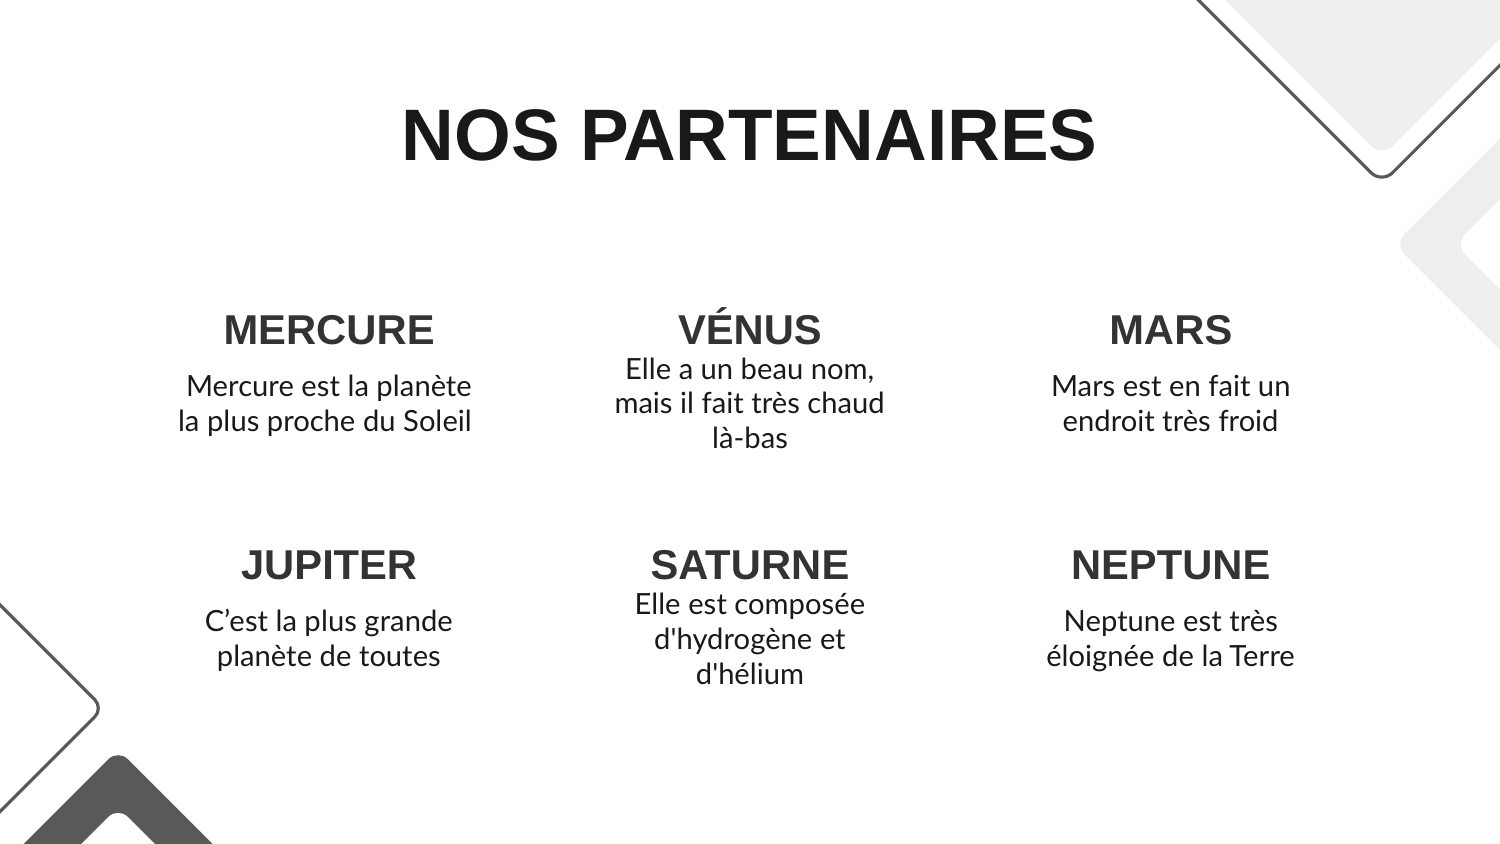

# NOS PARTENAIRES
MERCURE
VÉNUS
MARS
Mercure est la planète la plus proche du Soleil
Elle a un beau nom, mais il fait très chaud là-bas
Mars est en fait un endroit très froid
JUPITER
SATURNE
NEPTUNE
C’est la plus grande planète de toutes
Elle est composée d'hydrogène et d'hélium
Neptune est très éloignée de la Terre